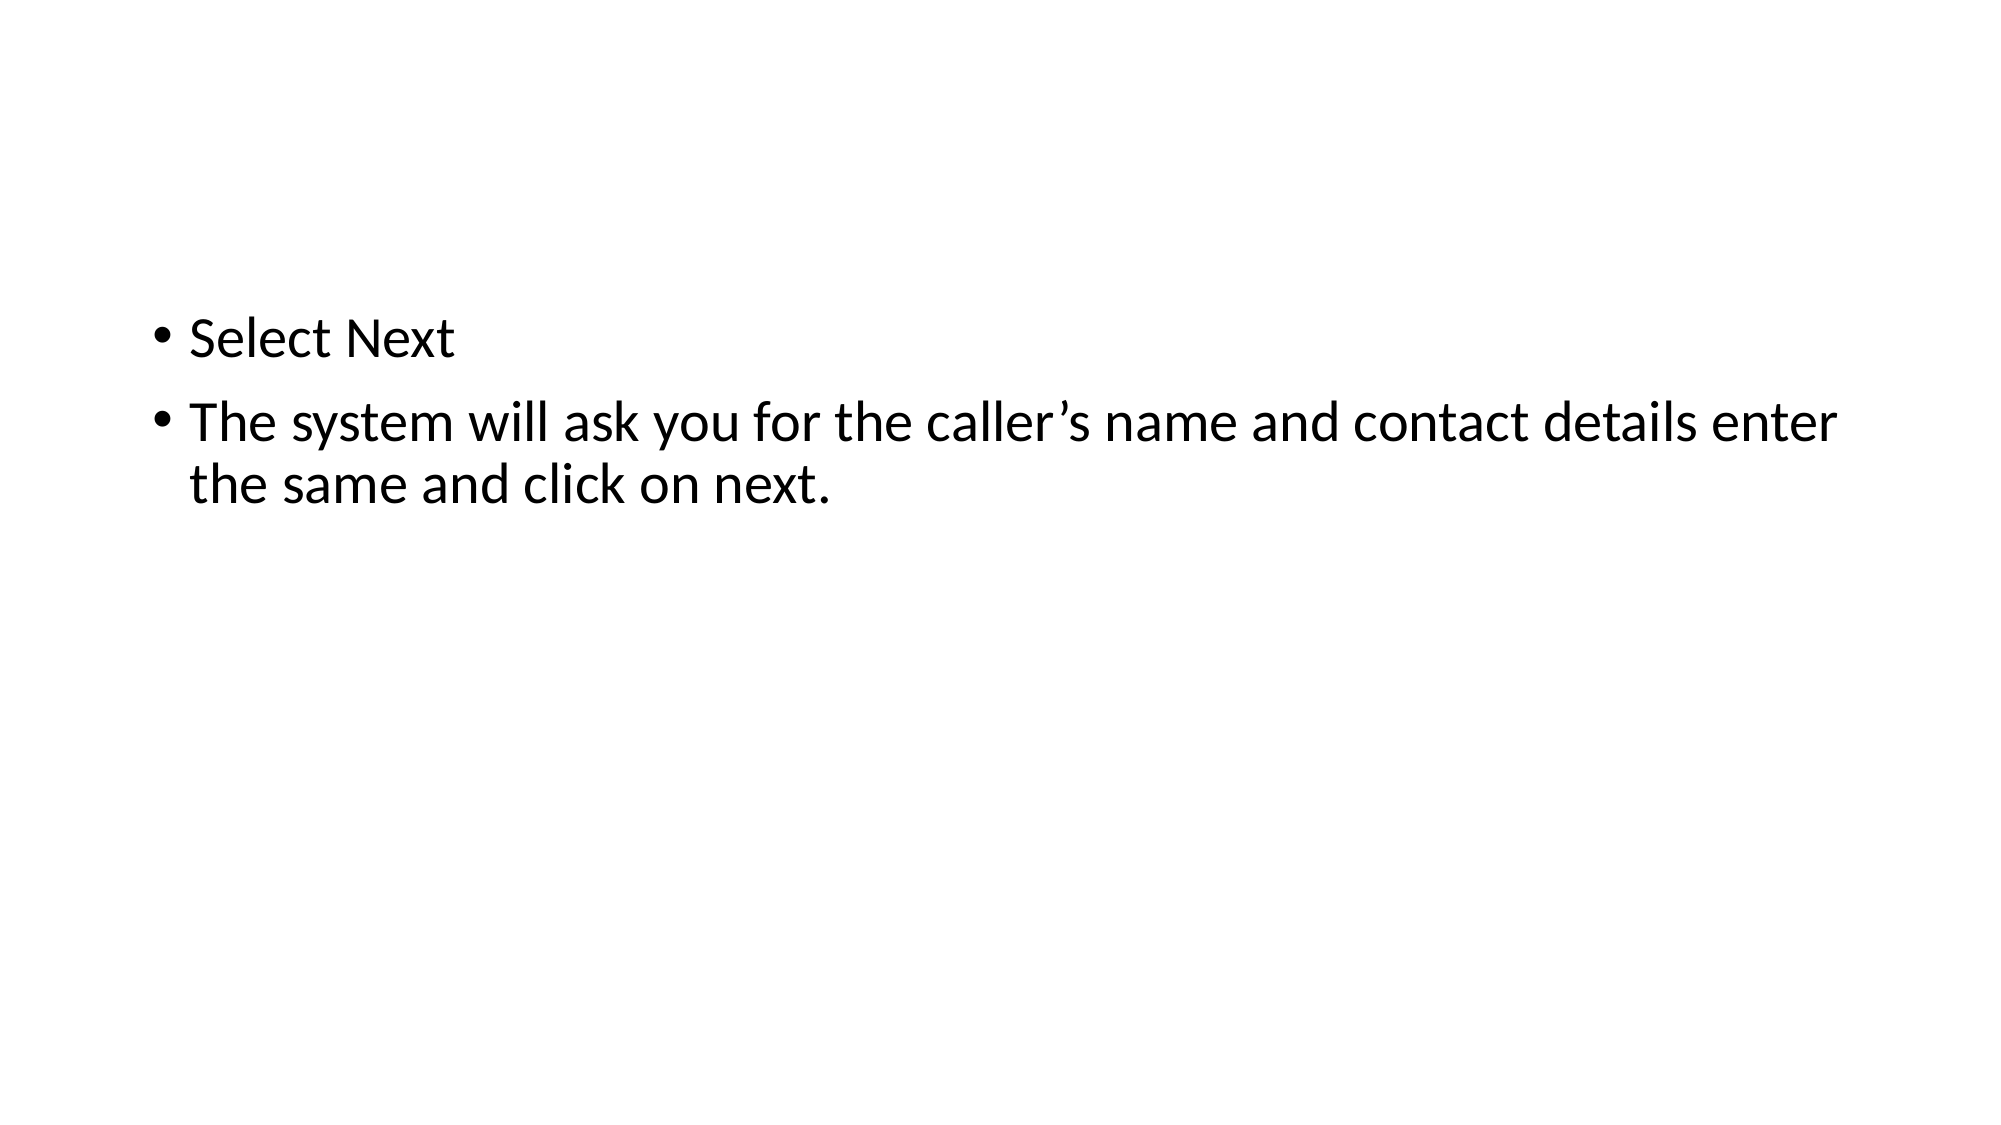

#
Select Next
The system will ask you for the caller’s name and contact details enter the same and click on next.